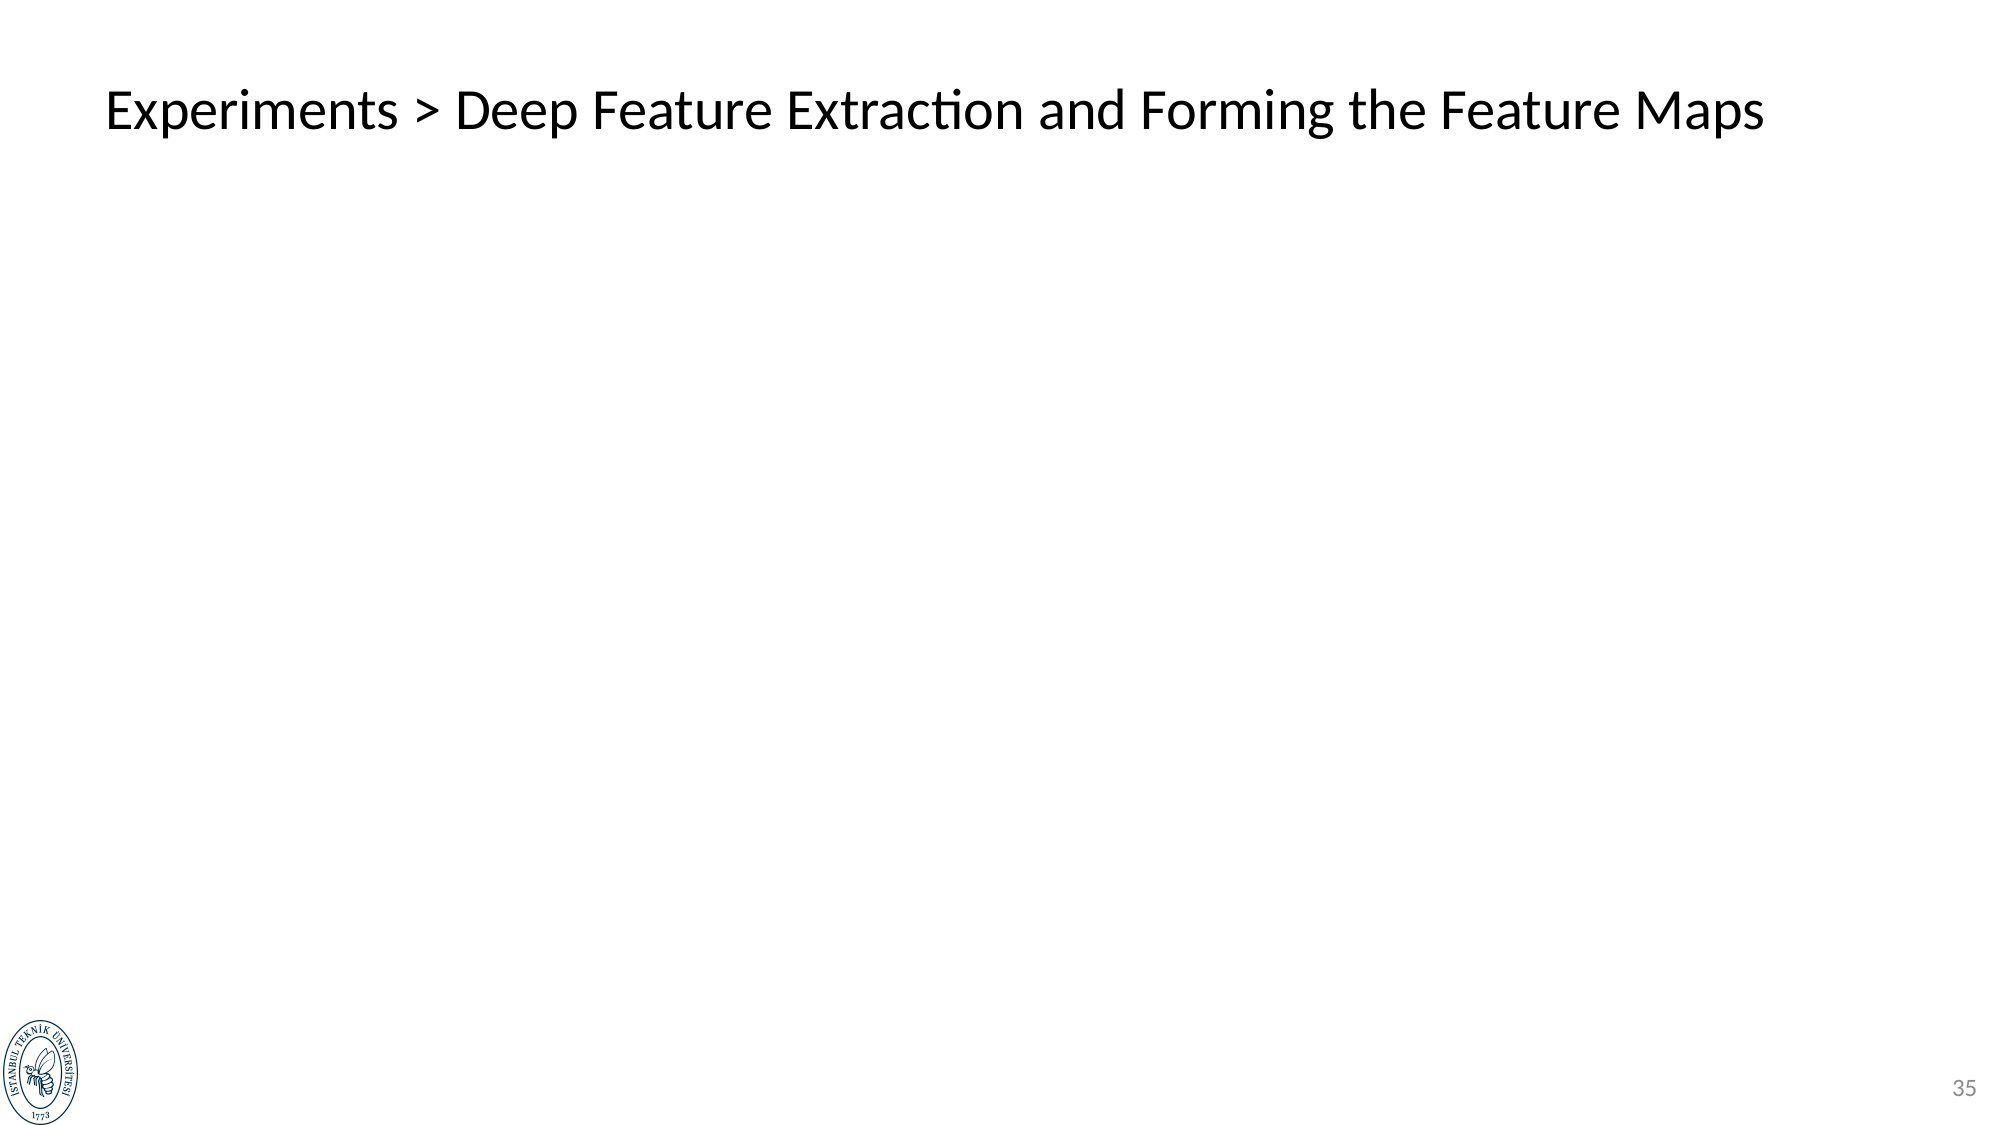

Experiments > Deep Feature Extraction and Forming the Feature Maps
35